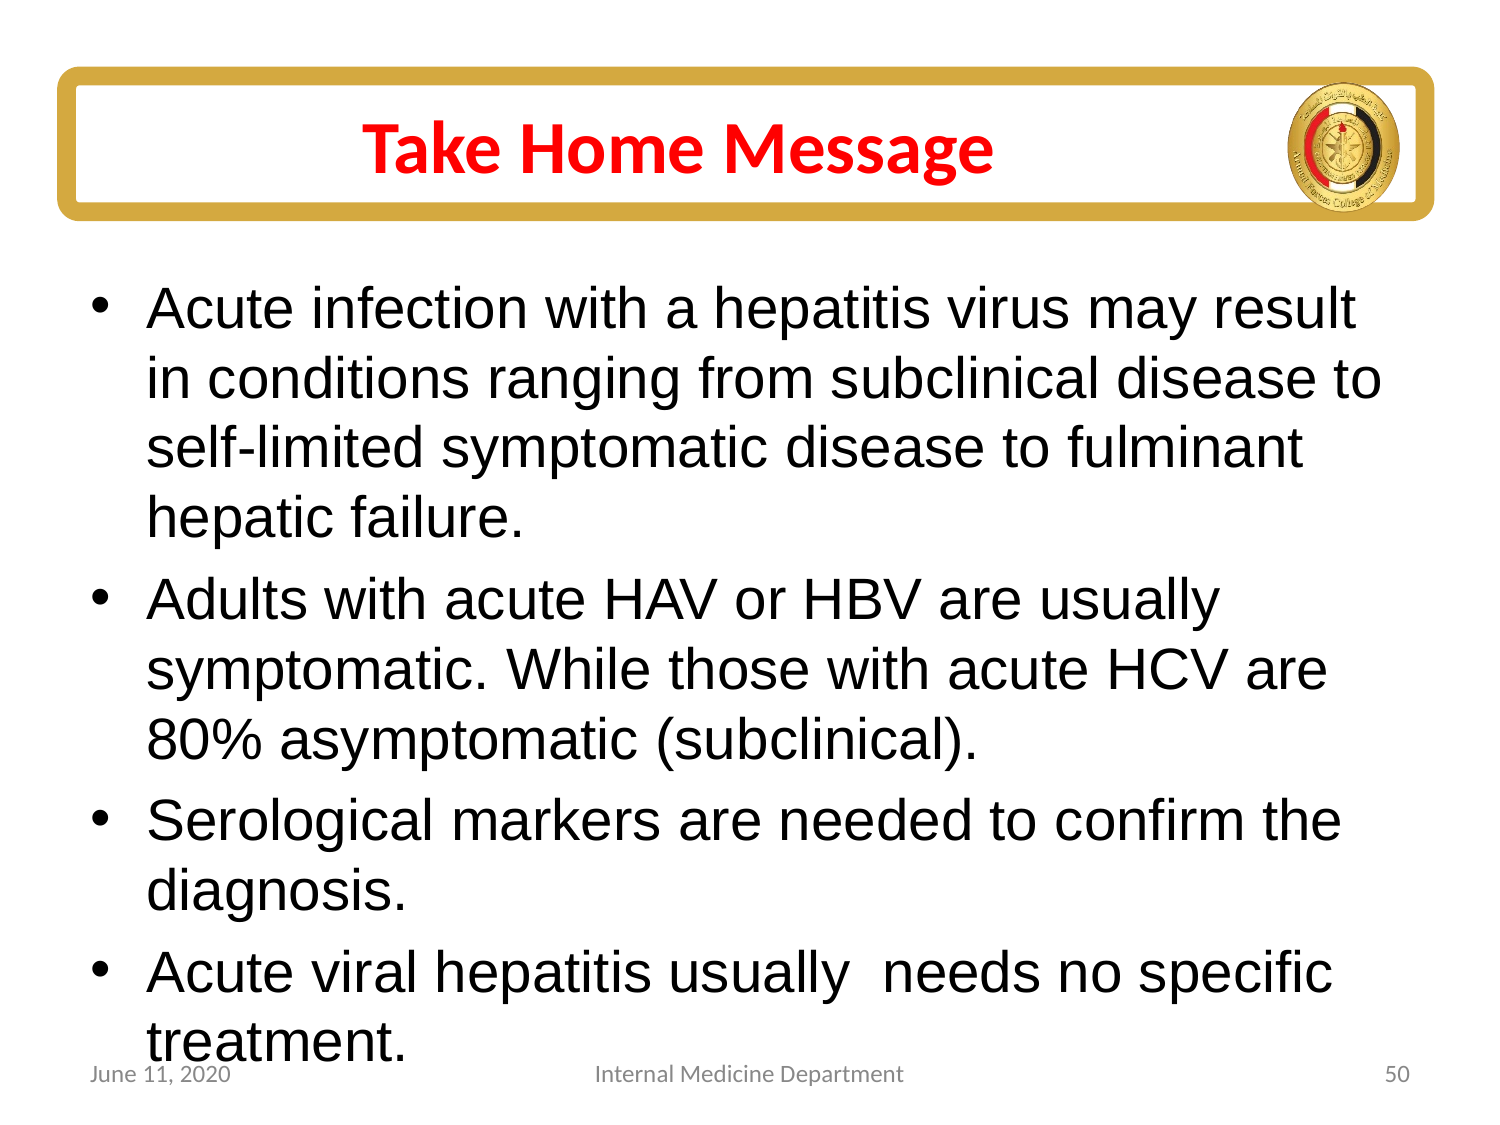

# Take Home Message
Acute infection with a hepatitis virus may result in conditions ranging from subclinical disease to self-limited symptomatic disease to fulminant hepatic failure.
Adults with acute HAV or HBV are usually symptomatic. While those with acute HCV are 80% asymptomatic (subclinical).
Serological markers are needed to confirm the diagnosis.
Acute viral hepatitis usually  needs no specific treatment.

June 11, 2020
Internal Medicine Department
50